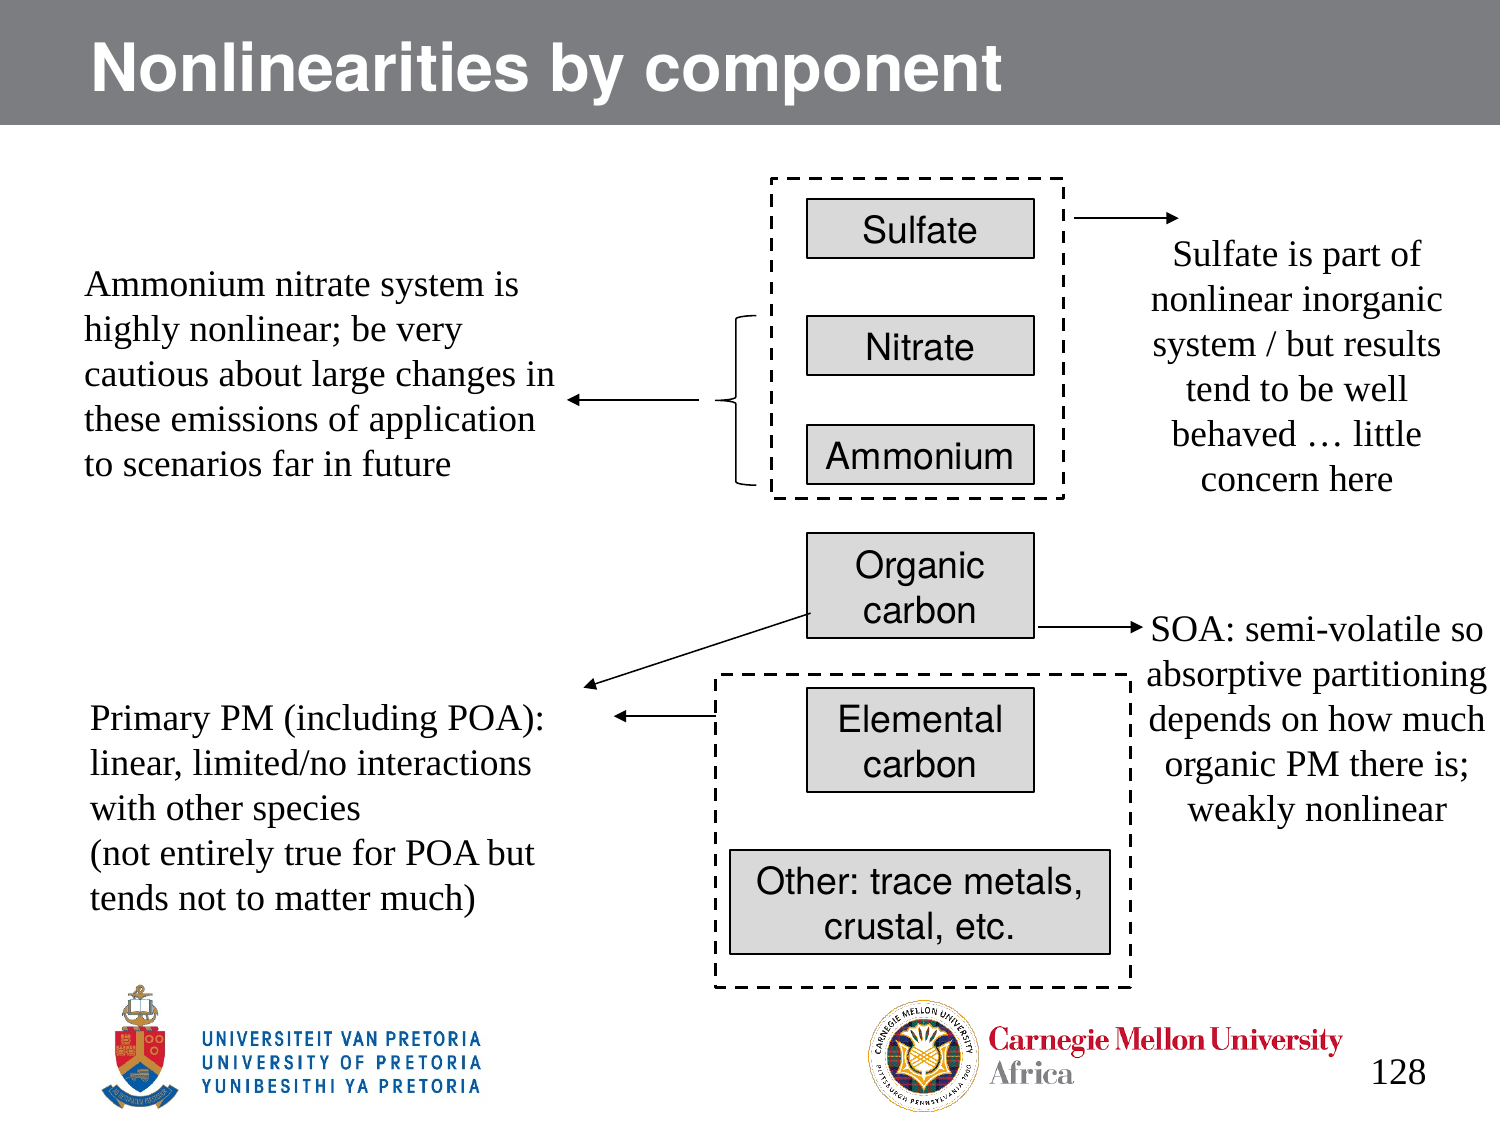

# Nonlinearities by component

Sulfate
Sulfate is part of nonlinear inorganic system / but results tend to be well behaved … little concern here
Ammonium nitrate system is highly nonlinear; be very cautious about large changes in these emissions of application to scenarios far in future

Nitrate
Ammonium
Organic carbon
SOA: semi-volatile so absorptive partitioning depends on how much organic PM there is; weakly nonlinear

Primary PM (including POA): linear, limited/no interactions with other species
(not entirely true for POA but tends not to matter much)
Elemental carbon
Other: trace metals, crustal, etc.